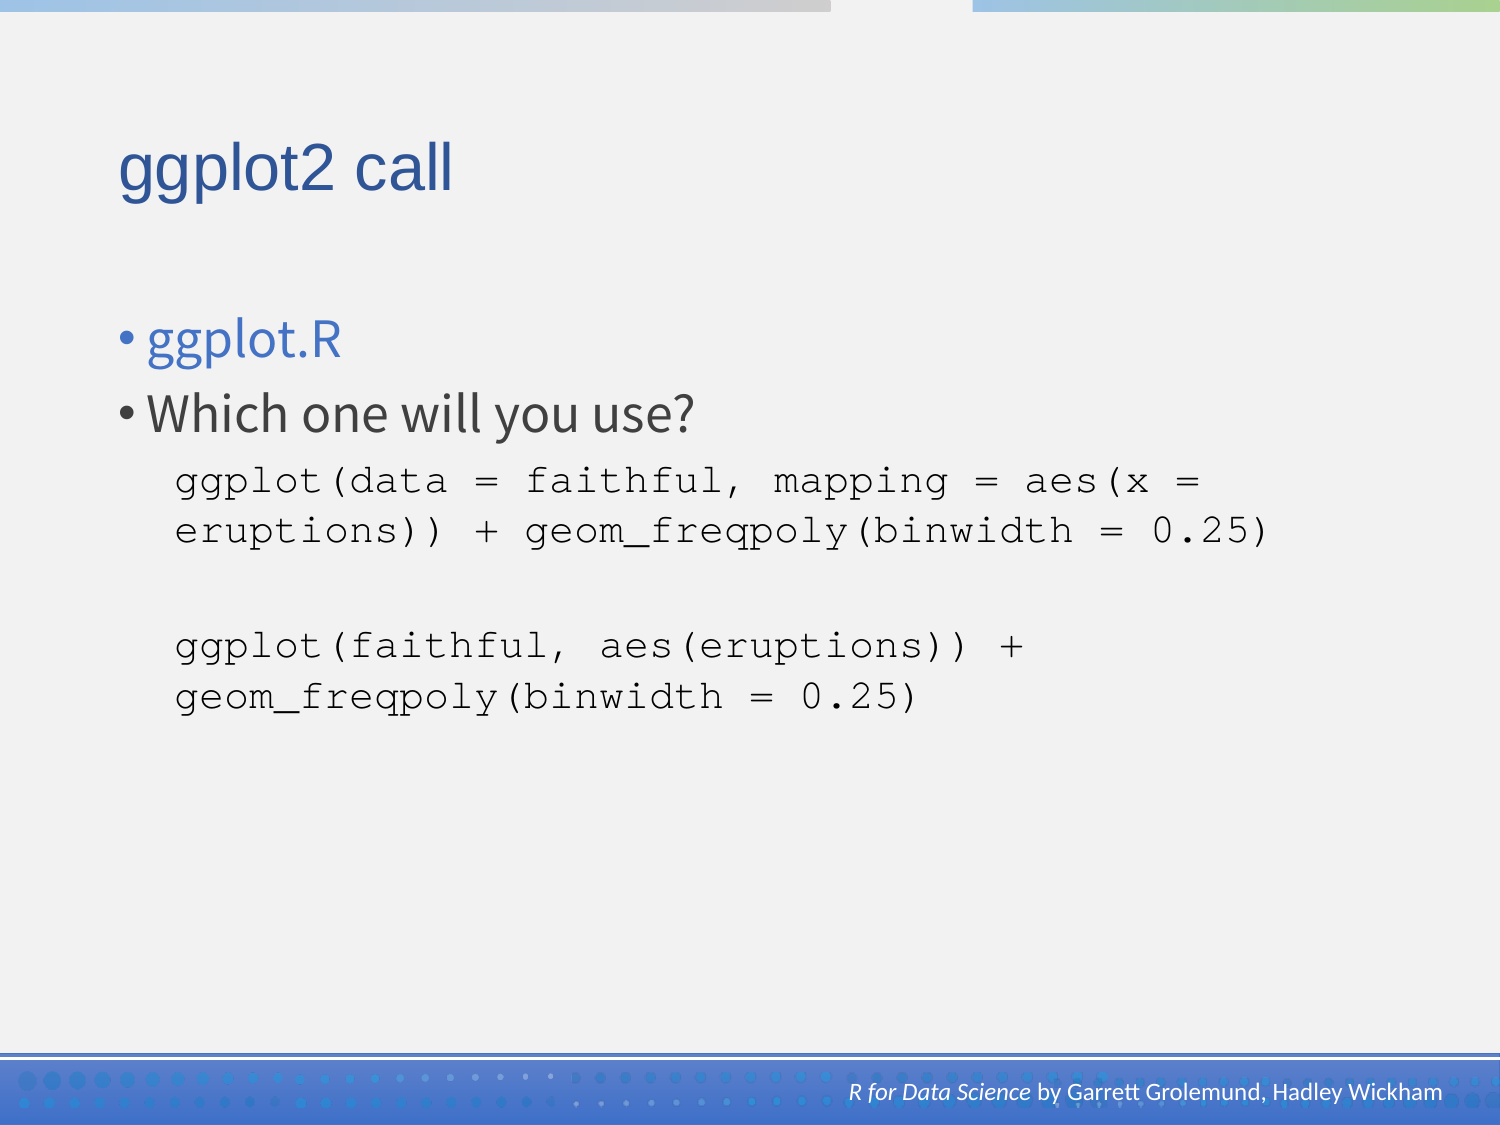

# ggplot2 call
ggplot.R
Which one will you use?
ggplot(data = faithful, mapping = aes(x = eruptions)) + geom_freqpoly(binwidth = 0.25)

ggplot(faithful, aes(eruptions)) + geom_freqpoly(binwidth = 0.25)
R for Data Science by Garrett Grolemund, Hadley Wickham